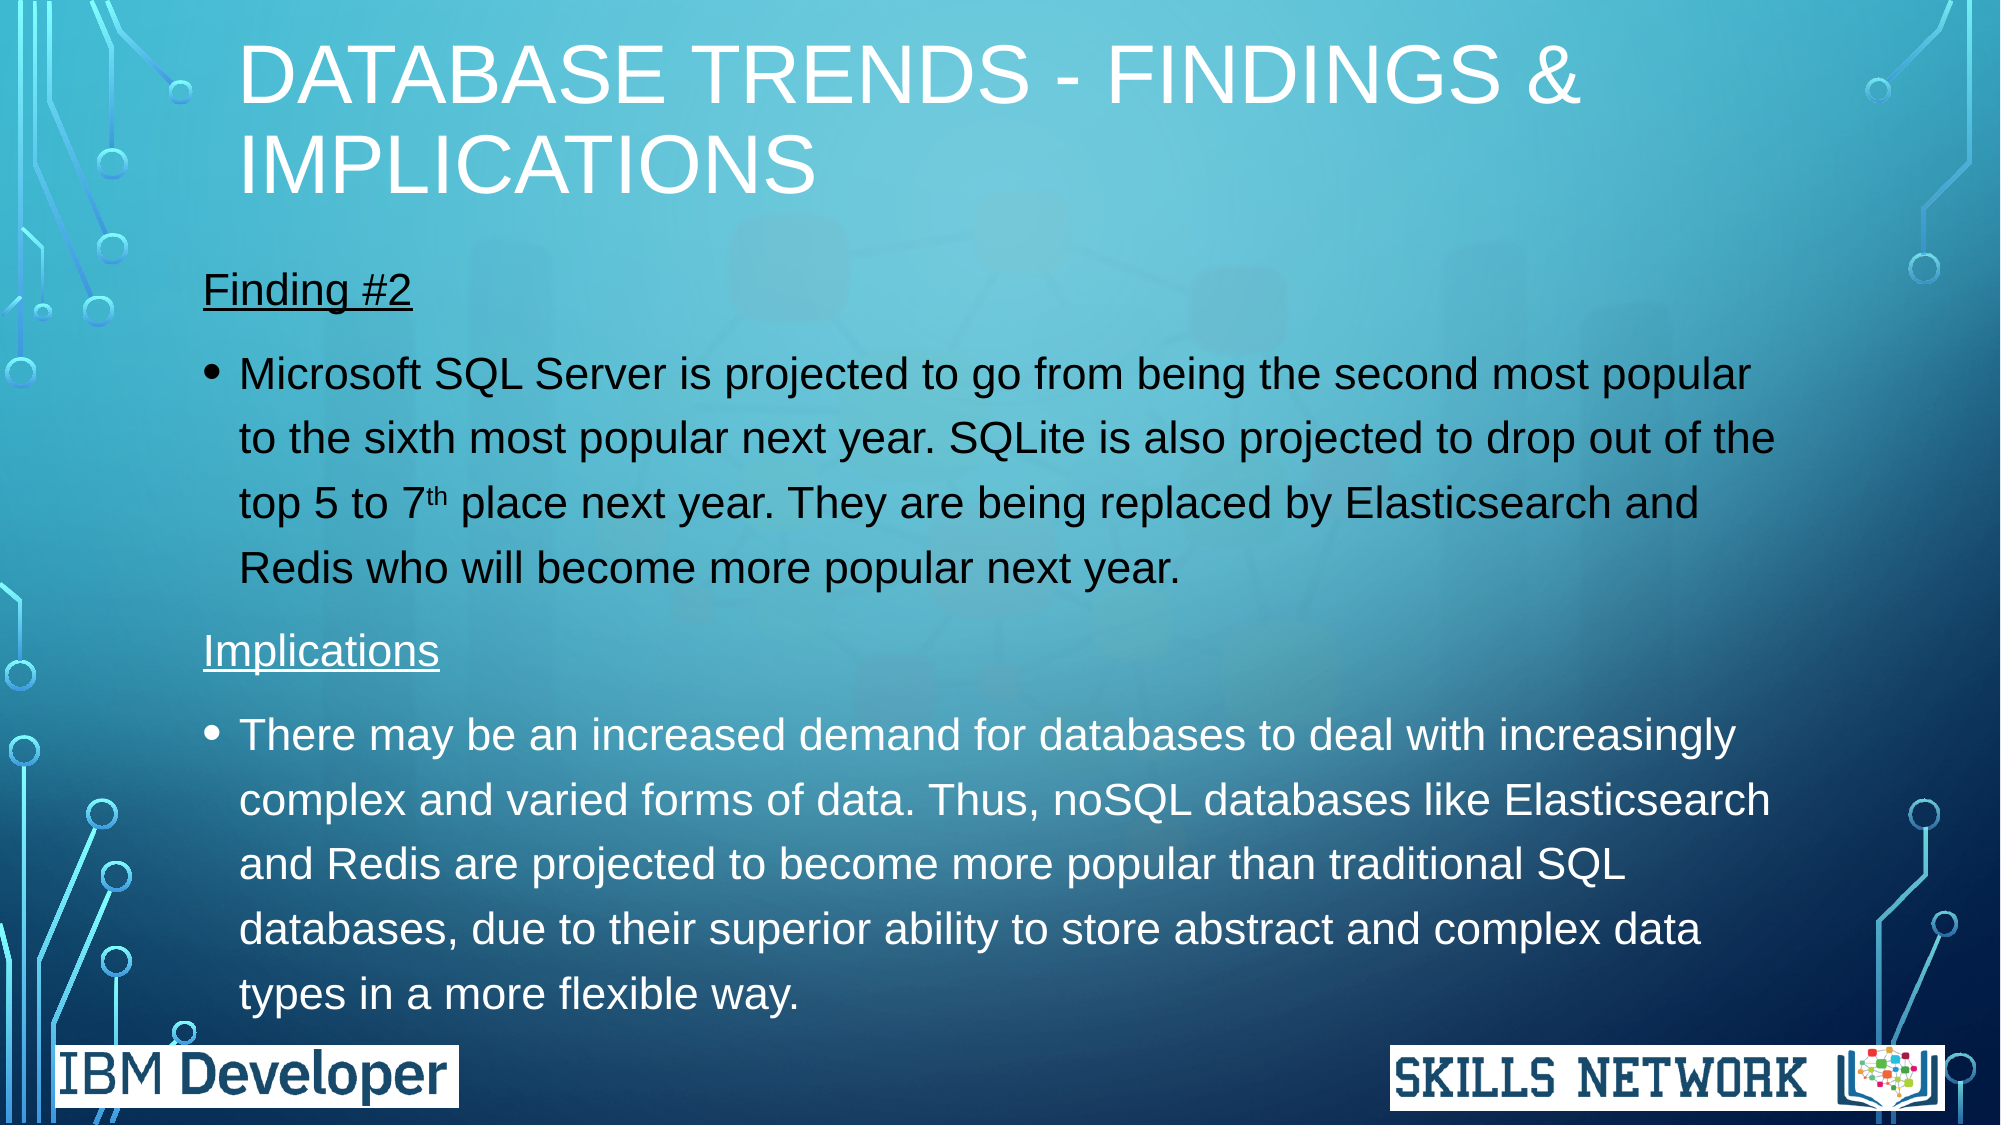

# DATABASE TRENDS - FINDINGS & IMPLICATIONS
Finding #2
Microsoft SQL Server is projected to go from being the second most popular to the sixth most popular next year. SQLite is also projected to drop out of the top 5 to 7th place next year. They are being replaced by Elasticsearch and Redis who will become more popular next year.
Implications
There may be an increased demand for databases to deal with increasingly complex and varied forms of data. Thus, noSQL databases like Elasticsearch and Redis are projected to become more popular than traditional SQL databases, due to their superior ability to store abstract and complex data types in a more flexible way.